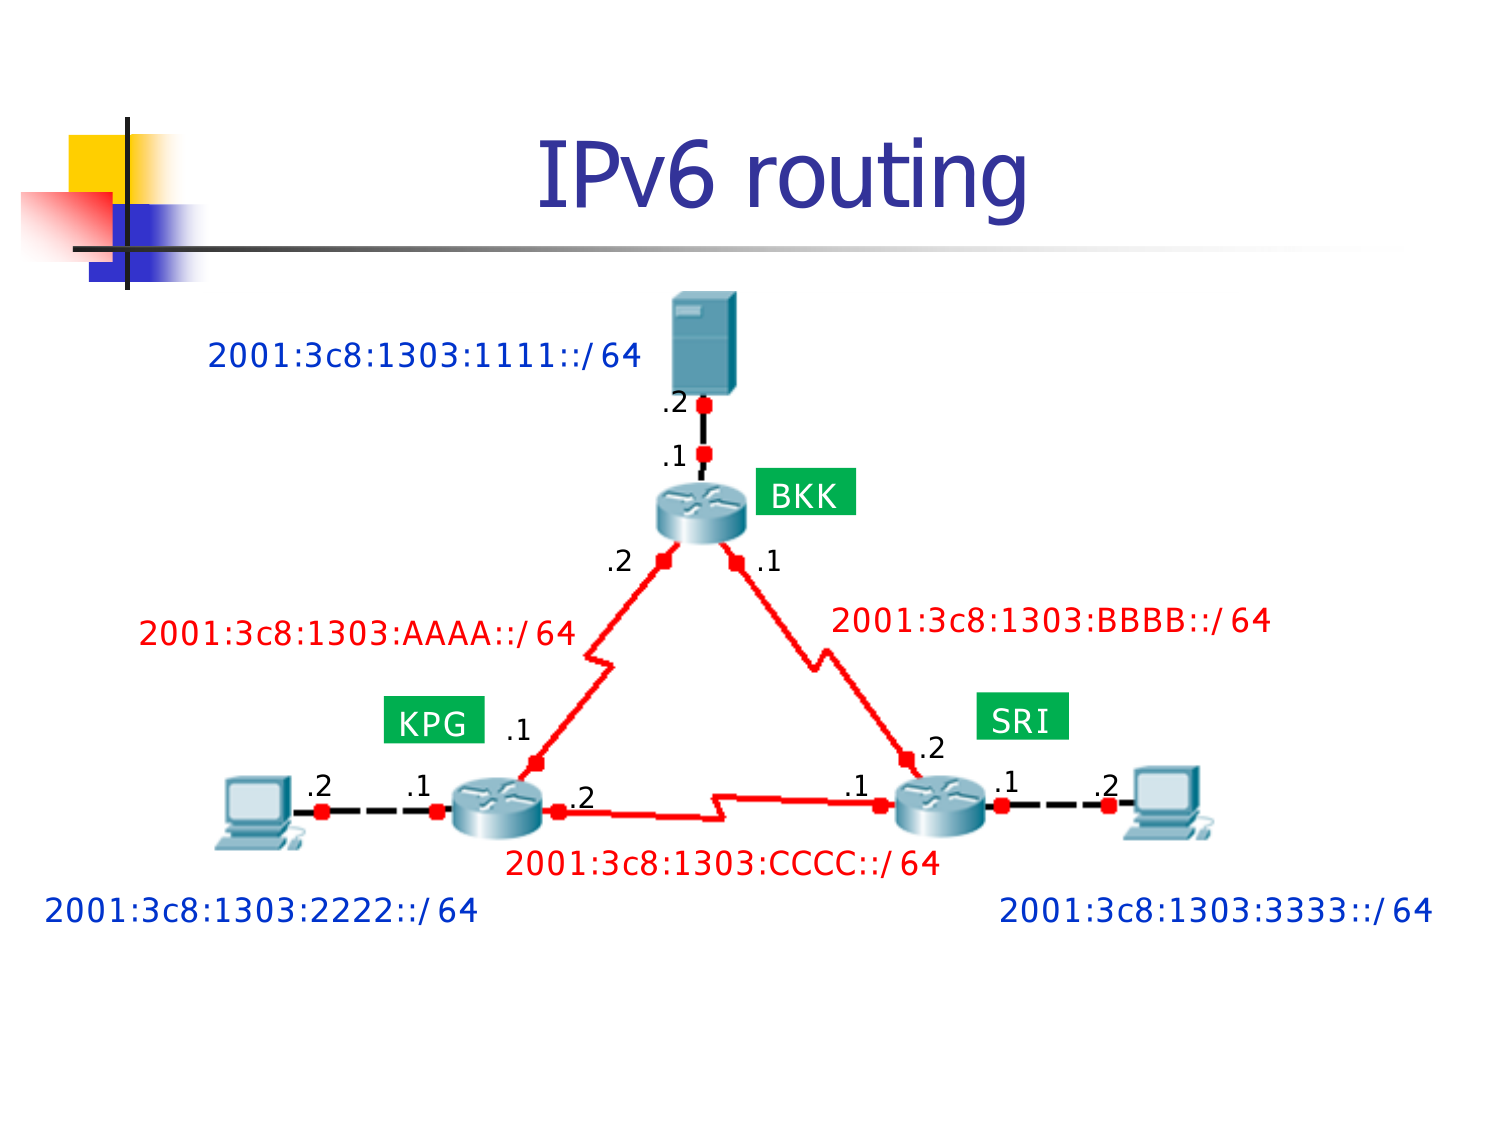

# IPv6 routing

2001:3c8:1303:1111::/64
.2
.1
BKK
.2
.1
2001:3c8:1303:BBBB::/64
2001:3c8:1303:AAAA::/64
SRI
KPG
.1
.2
.1
.2
.1
.1
.2
.2
2001:3c8:1303:CCCC::/64
2001:3c8:1303:2222::/64
2001:3c8:1303:3333::/64